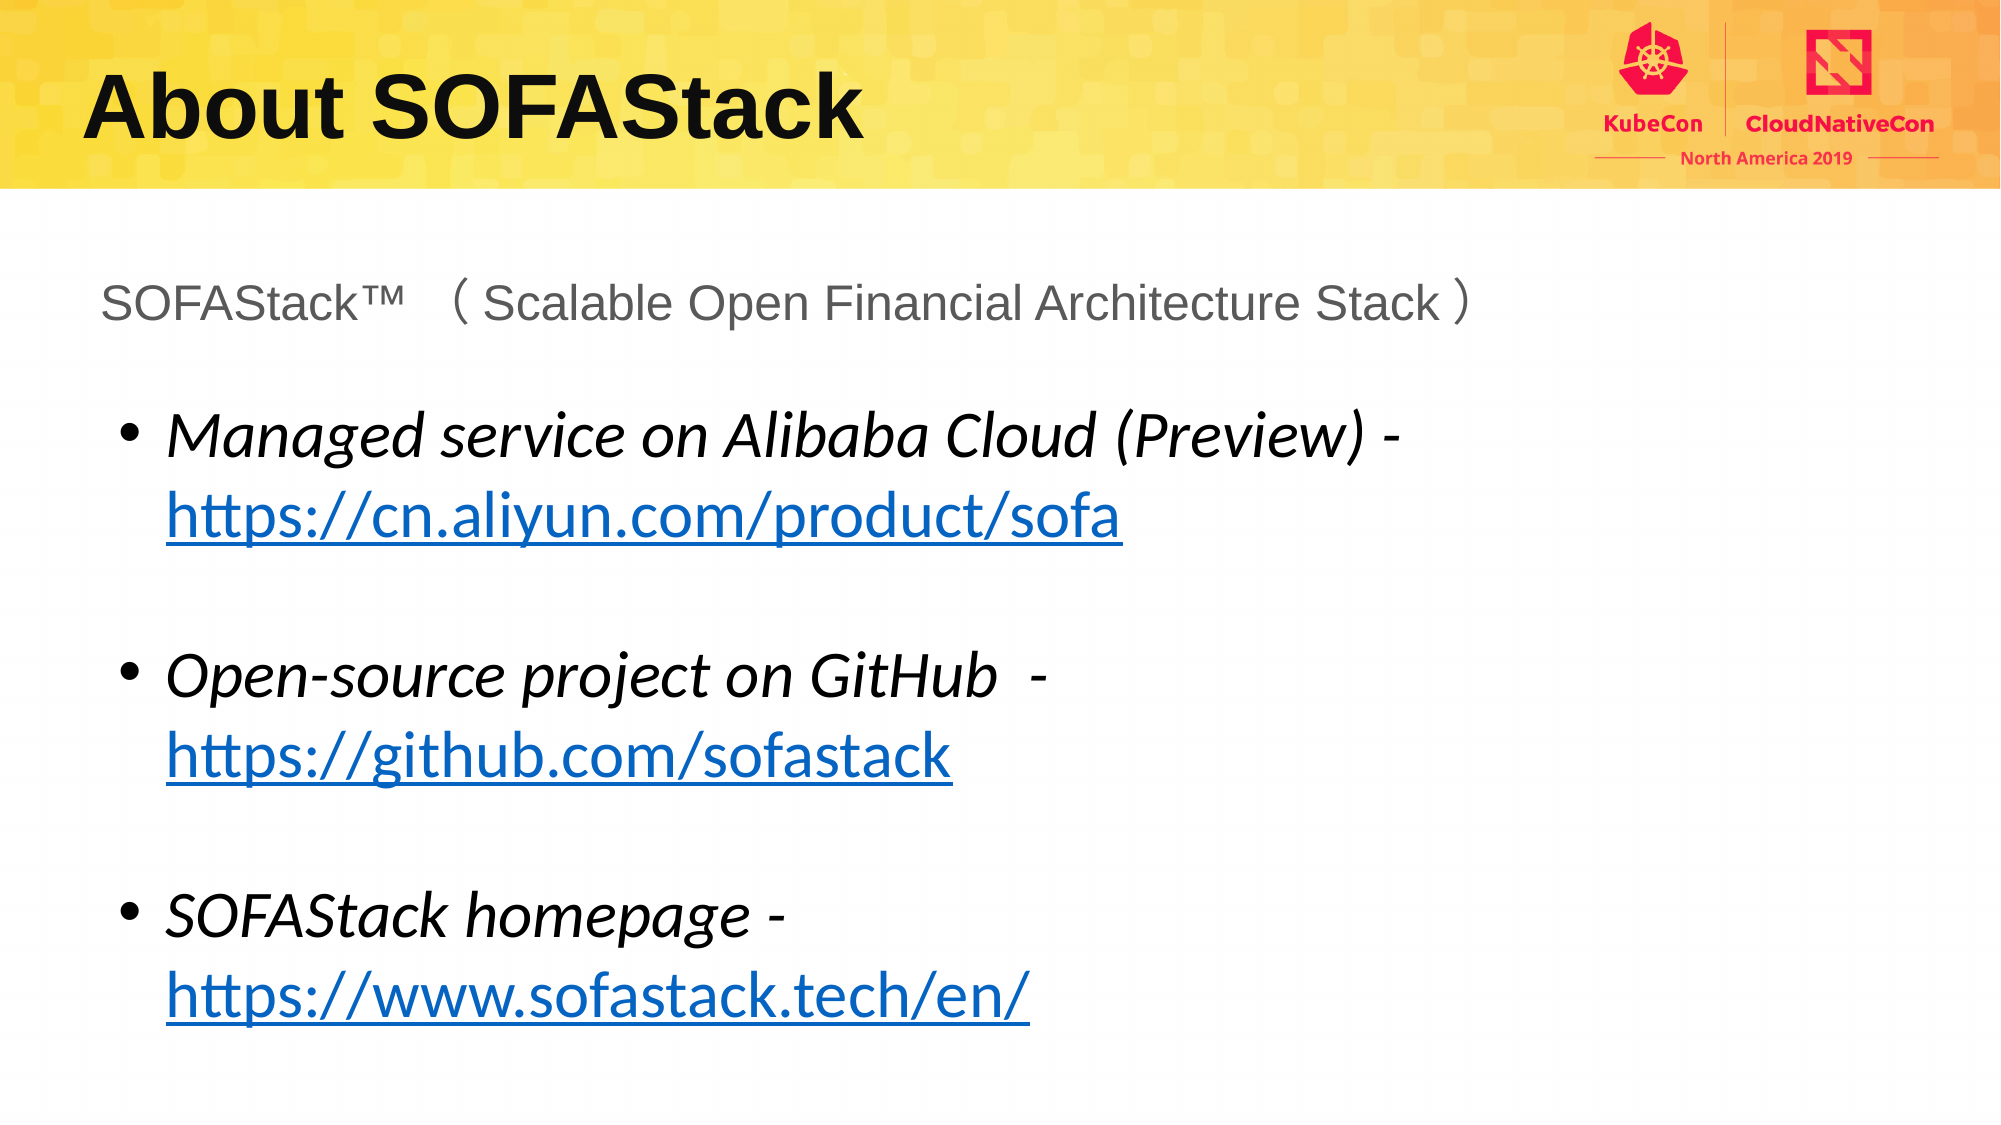

About SOFAStack
SOFAStack™（Scalable Open Financial Architecture Stack）
Managed service on Alibaba Cloud (Preview) - https://cn.aliyun.com/product/sofa

Open-source project on GitHub  - https://github.com/sofastack
SOFAStack homepage - https://www.sofastack.tech/en/